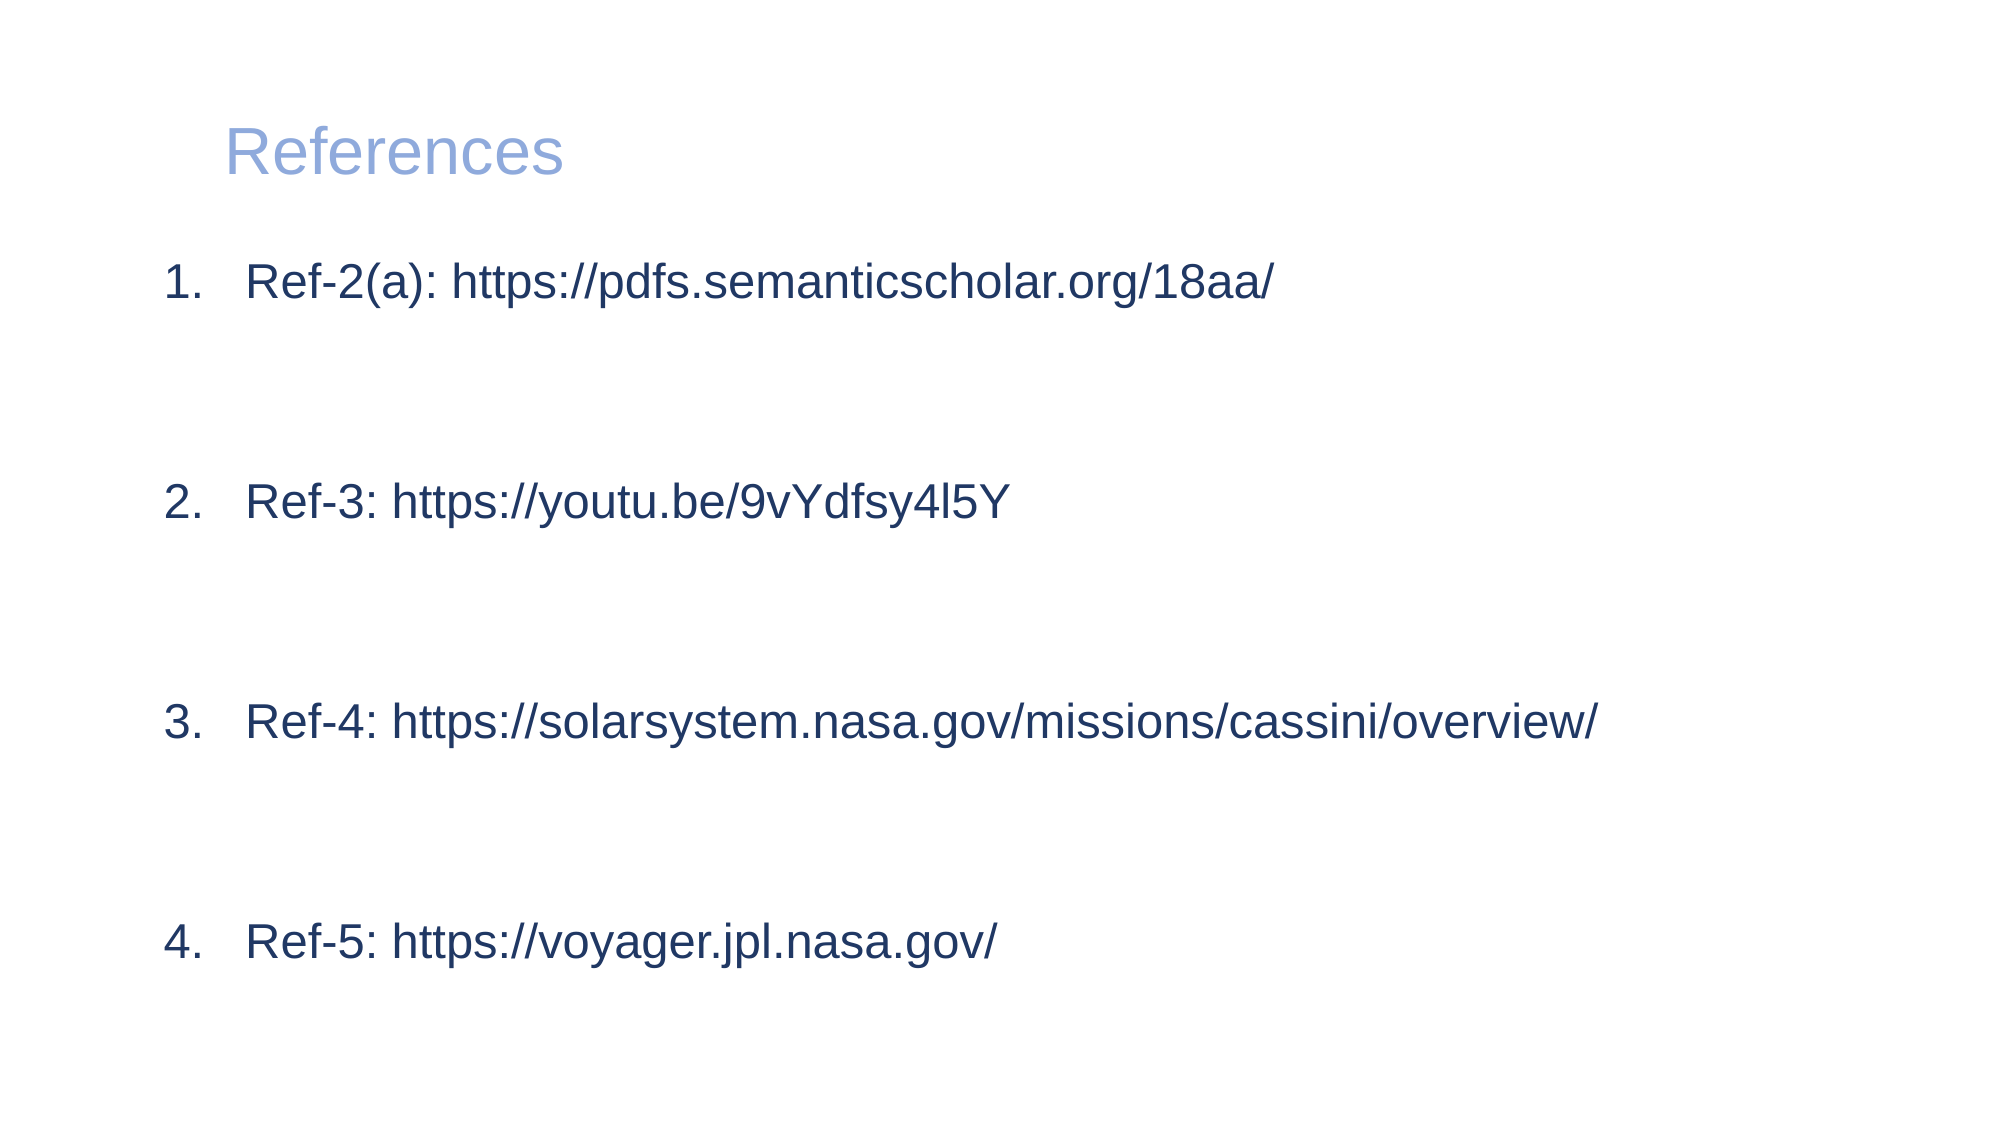

# References
Ref-2(a): https://pdfs.semanticscholar.org/18aa/

Ref-3: https://youtu.be/9vYdfsy4l5Y

Ref-4: https://solarsystem.nasa.gov/missions/cassini/overview/

Ref-5: https://voyager.jpl.nasa.gov/